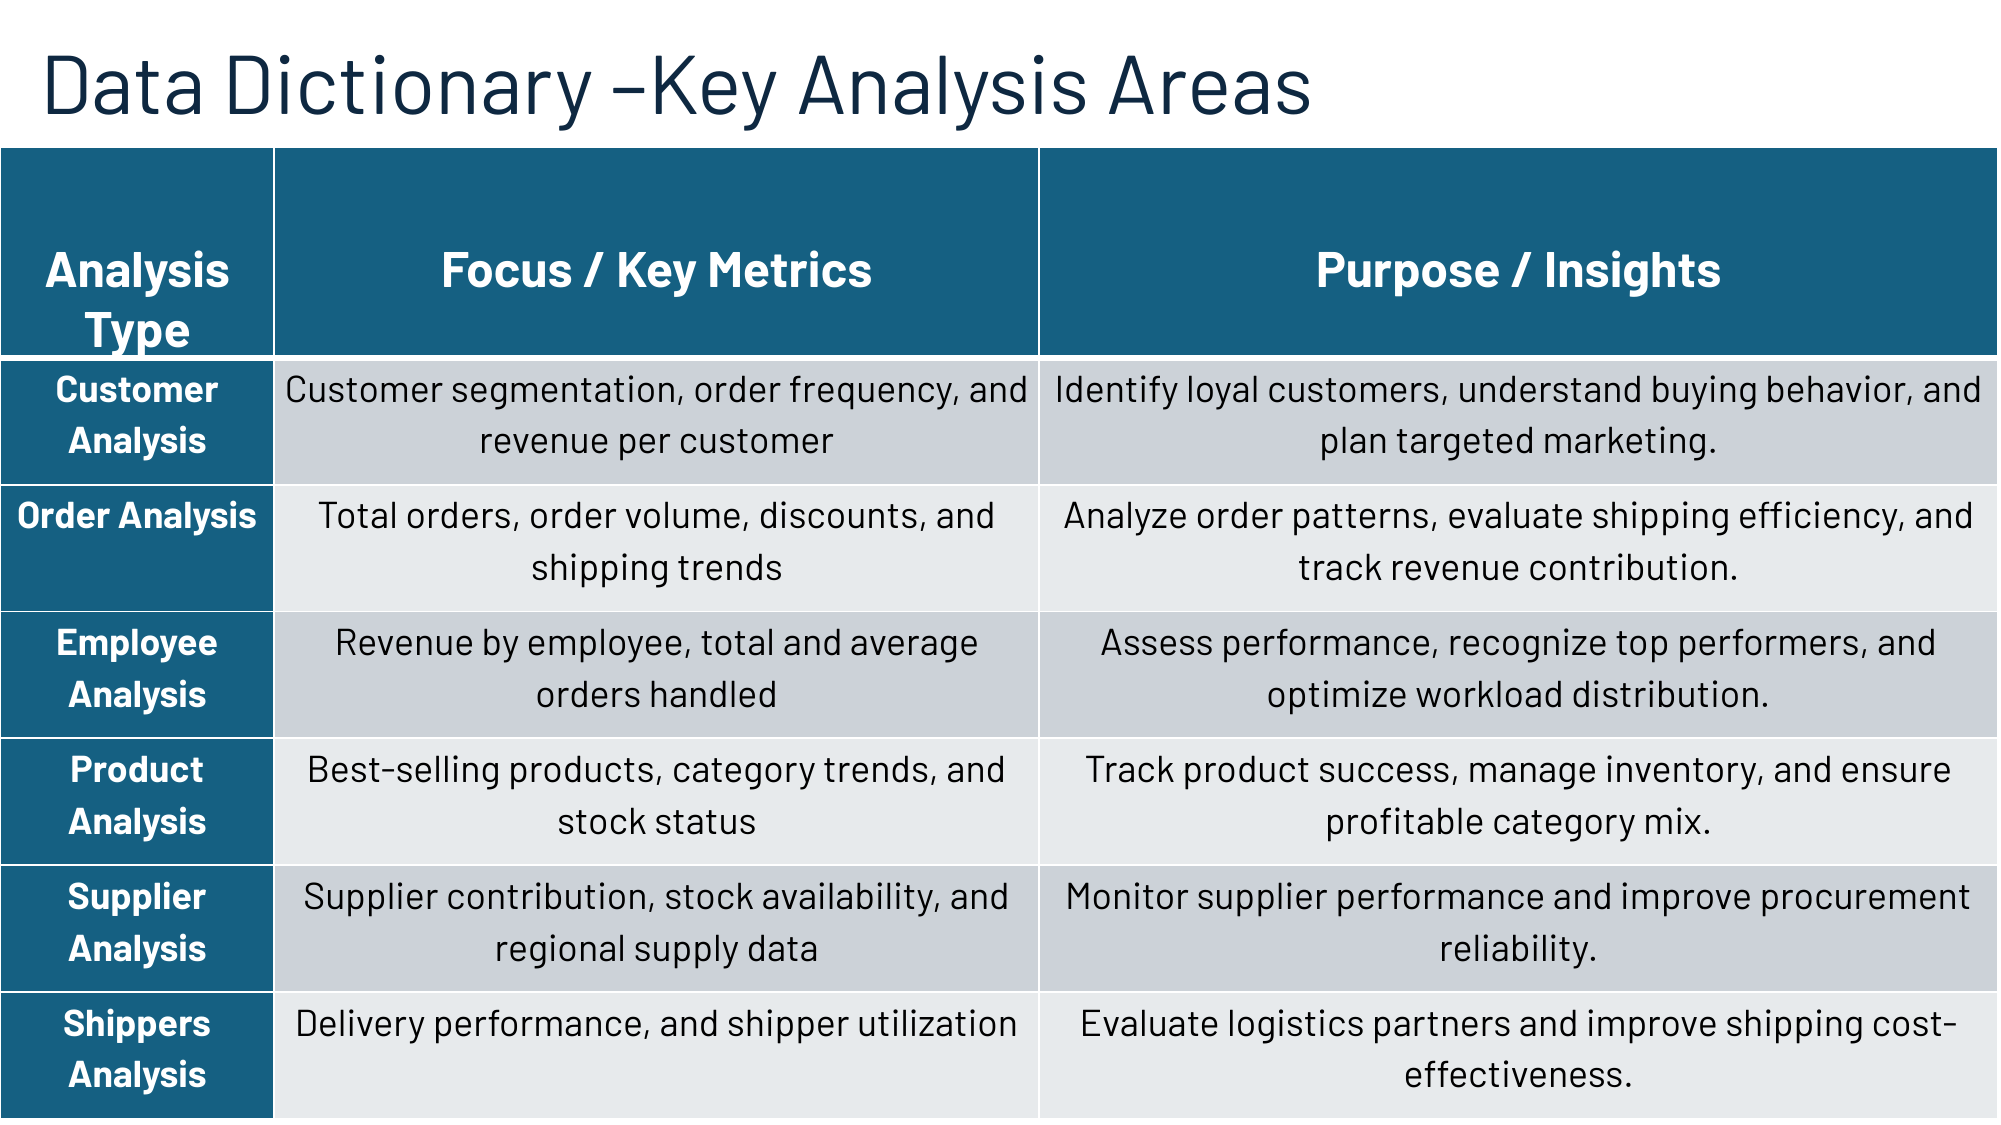

# Data Dictionary –Key Analysis Areas
| Analysis Type | Focus / Key Metrics | Purpose / Insights |
| --- | --- | --- |
| Customer Analysis | Customer segmentation, order frequency, and revenue per customer | Identify loyal customers, understand buying behavior, and plan targeted marketing. |
| Order Analysis | Total orders, order volume, discounts, and shipping trends | Analyze order patterns, evaluate shipping efficiency, and track revenue contribution. |
| Employee Analysis | Revenue by employee, total and average orders handled | Assess performance, recognize top performers, and optimize workload distribution. |
| Product Analysis | Best-selling products, category trends, and stock status | Track product success, manage inventory, and ensure profitable category mix. |
| Supplier Analysis | Supplier contribution, stock availability, and regional supply data | Monitor supplier performance and improve procurement reliability. |
| Shippers Analysis | Delivery performance, and shipper utilization | Evaluate logistics partners and improve shipping cost-effectiveness. |